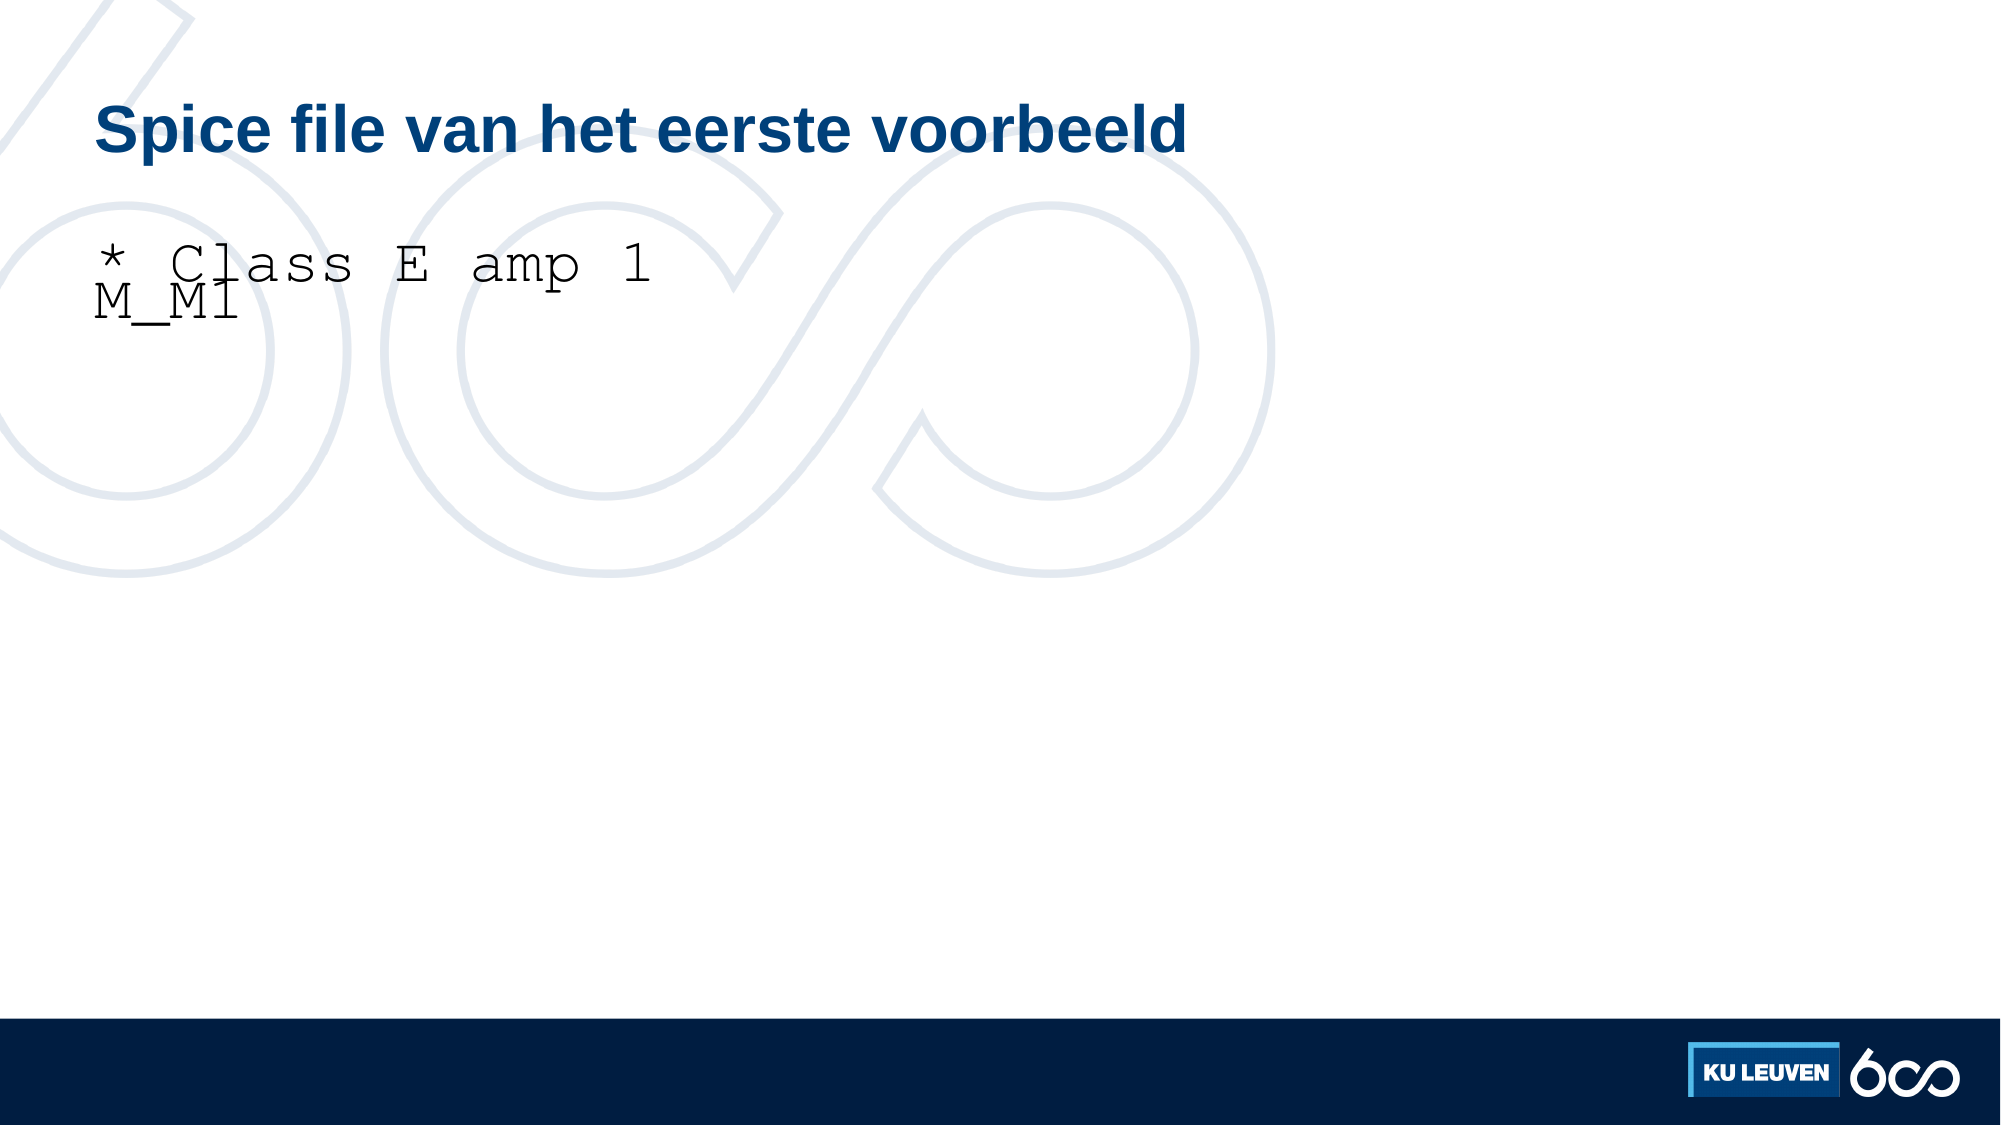

# Spice file van het eerste voorbeeld
* Class E amp 1
M_M1